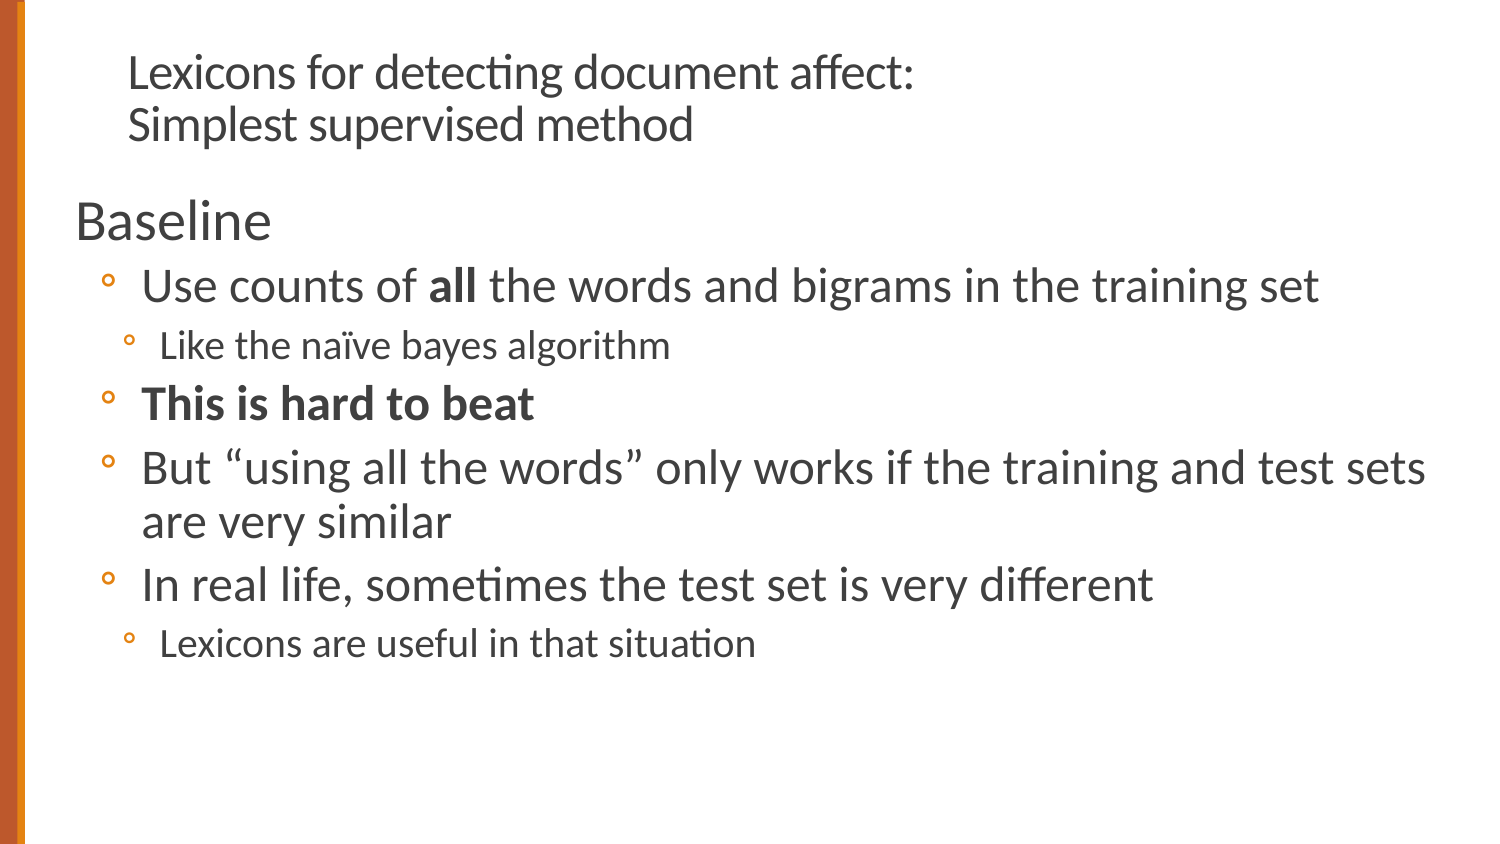

# Lexicons for detecting document affect: Simplest supervised method
Baseline
Use counts of all the words and bigrams in the training set
Like the naïve bayes algorithm
This is hard to beat
But “using all the words” only works if the training and test sets are very similar
In real life, sometimes the test set is very different
Lexicons are useful in that situation